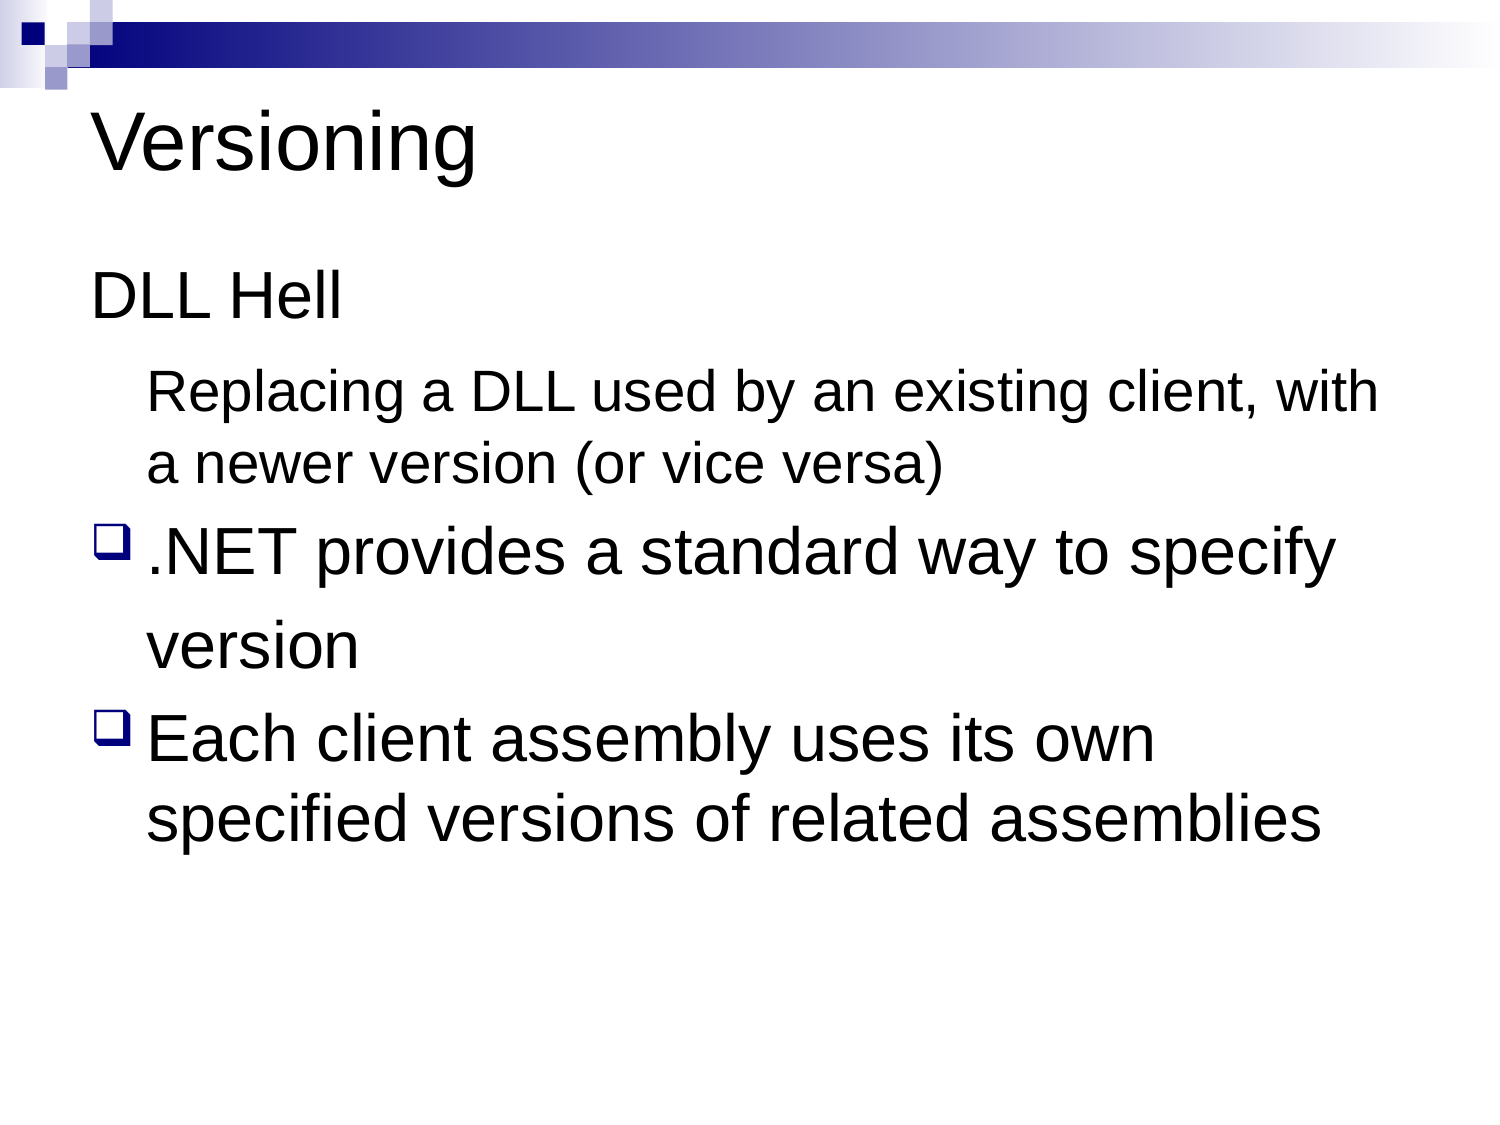

# Versioning
DLL Hell
	Replacing a DLL used by an existing client, with a newer version (or vice versa)
.NET provides a standard way to specify
	version
Each client assembly uses its own specified versions of related assemblies